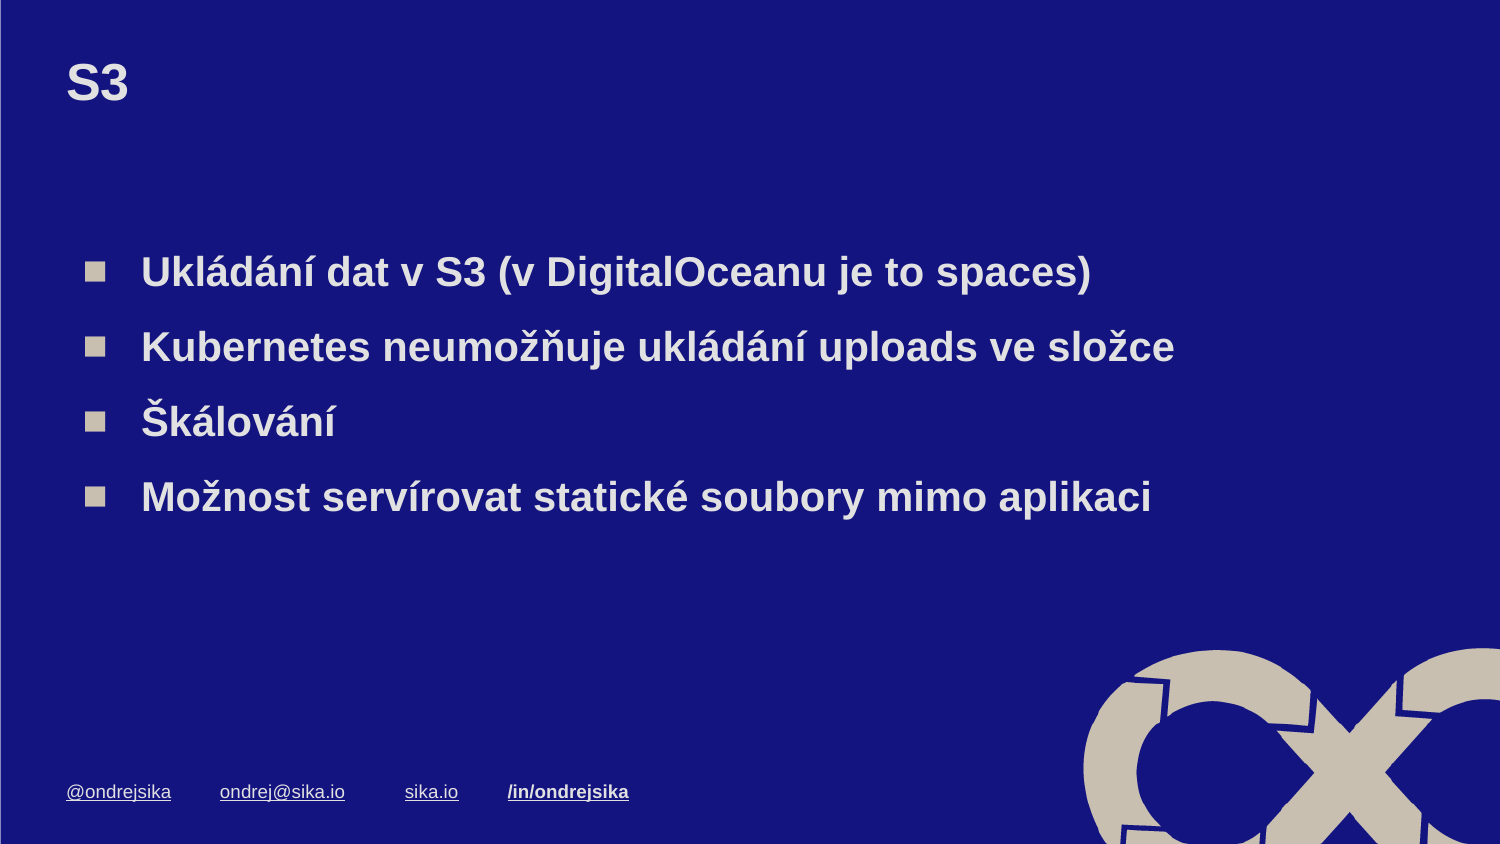

# S3
Ukládání dat v S3 (v DigitalOceanu je to spaces)
Kubernetes neumožňuje ukládání uploads ve složce
Škálování
Možnost servírovat statické soubory mimo aplikaci